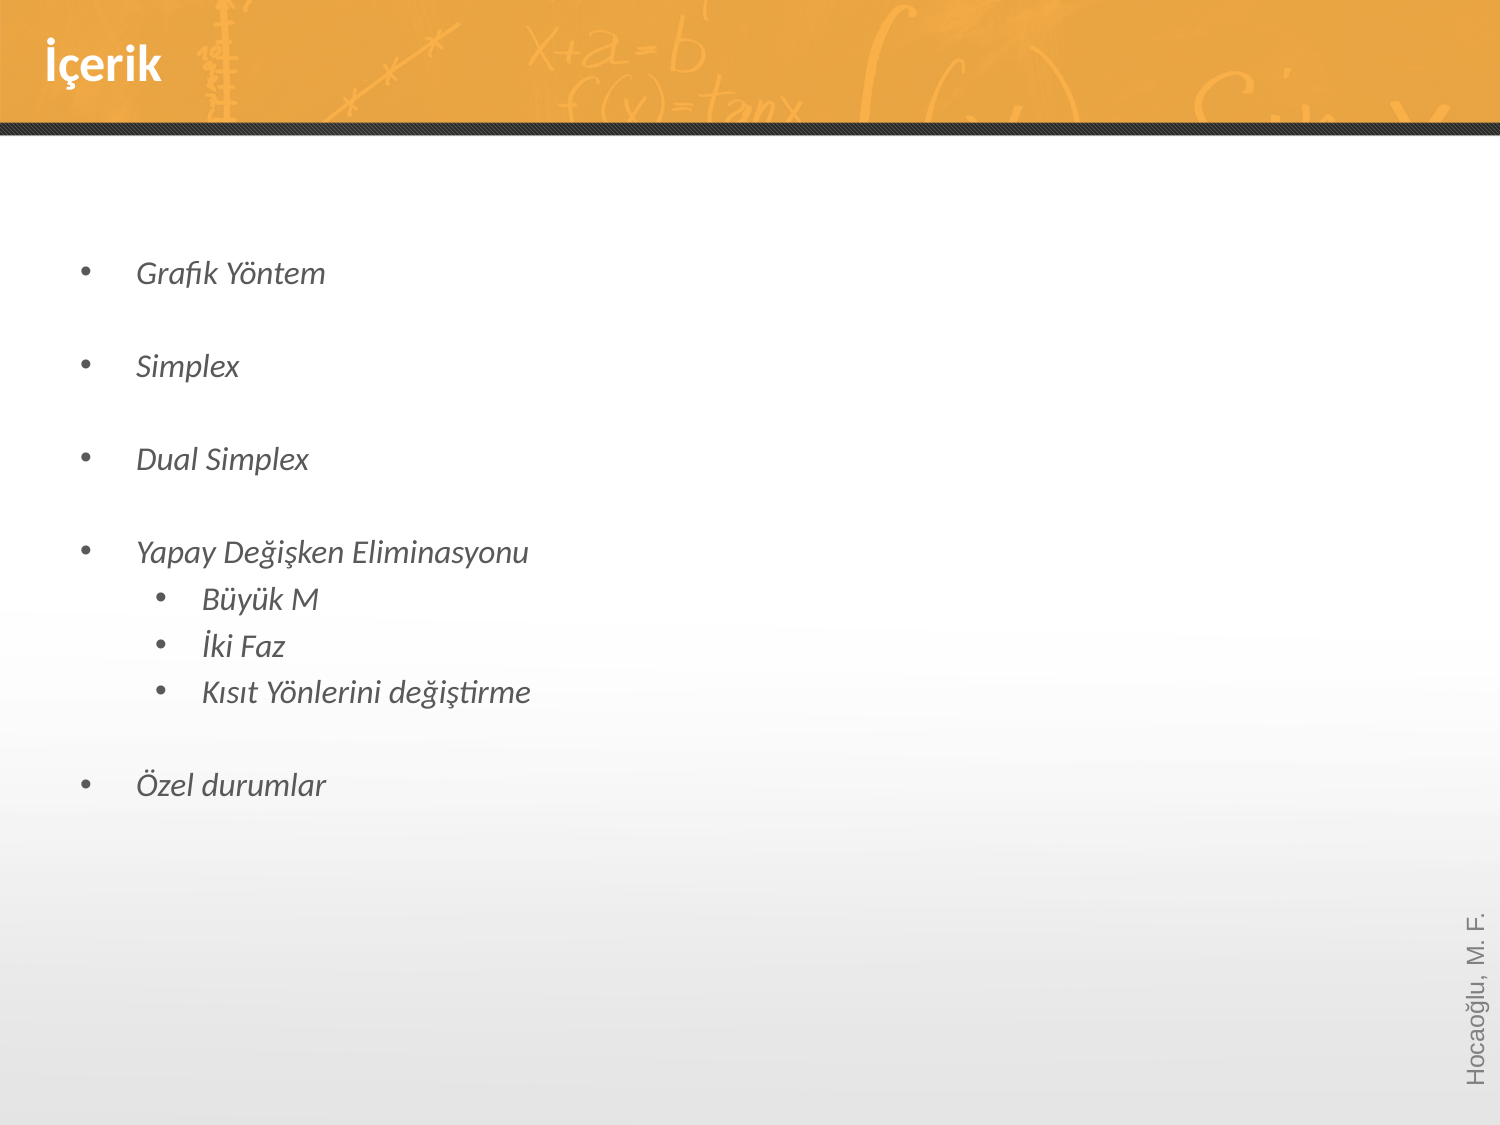

# İçerik
Grafik Yöntem

Simplex

Dual Simplex

Yapay Değişken Eliminasyonu
Büyük M
İki Faz
Kısıt Yönlerini değiştirme

Özel durumlar